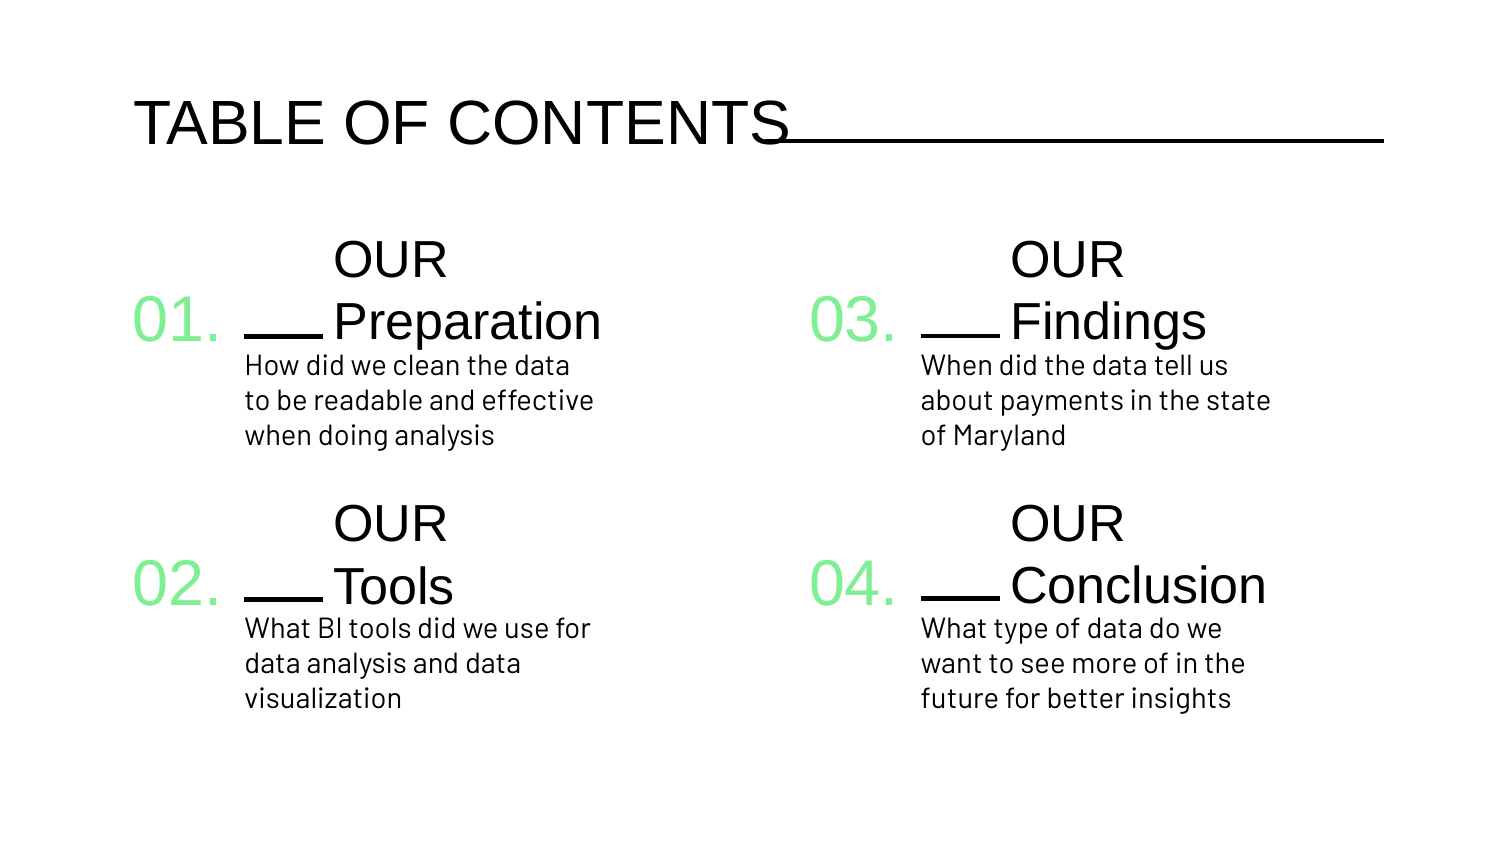

TABLE OF CONTENTS
OUR
Findings
# OUR Preparation
01.
03.
How did we clean the data to be readable and effective when doing analysis
When did the data tell us about payments in the state of Maryland
OUR
Conclusion
OUR
Tools
02.
04.
What BI tools did we use for data analysis and data visualization
What type of data do we want to see more of in the future for better insights